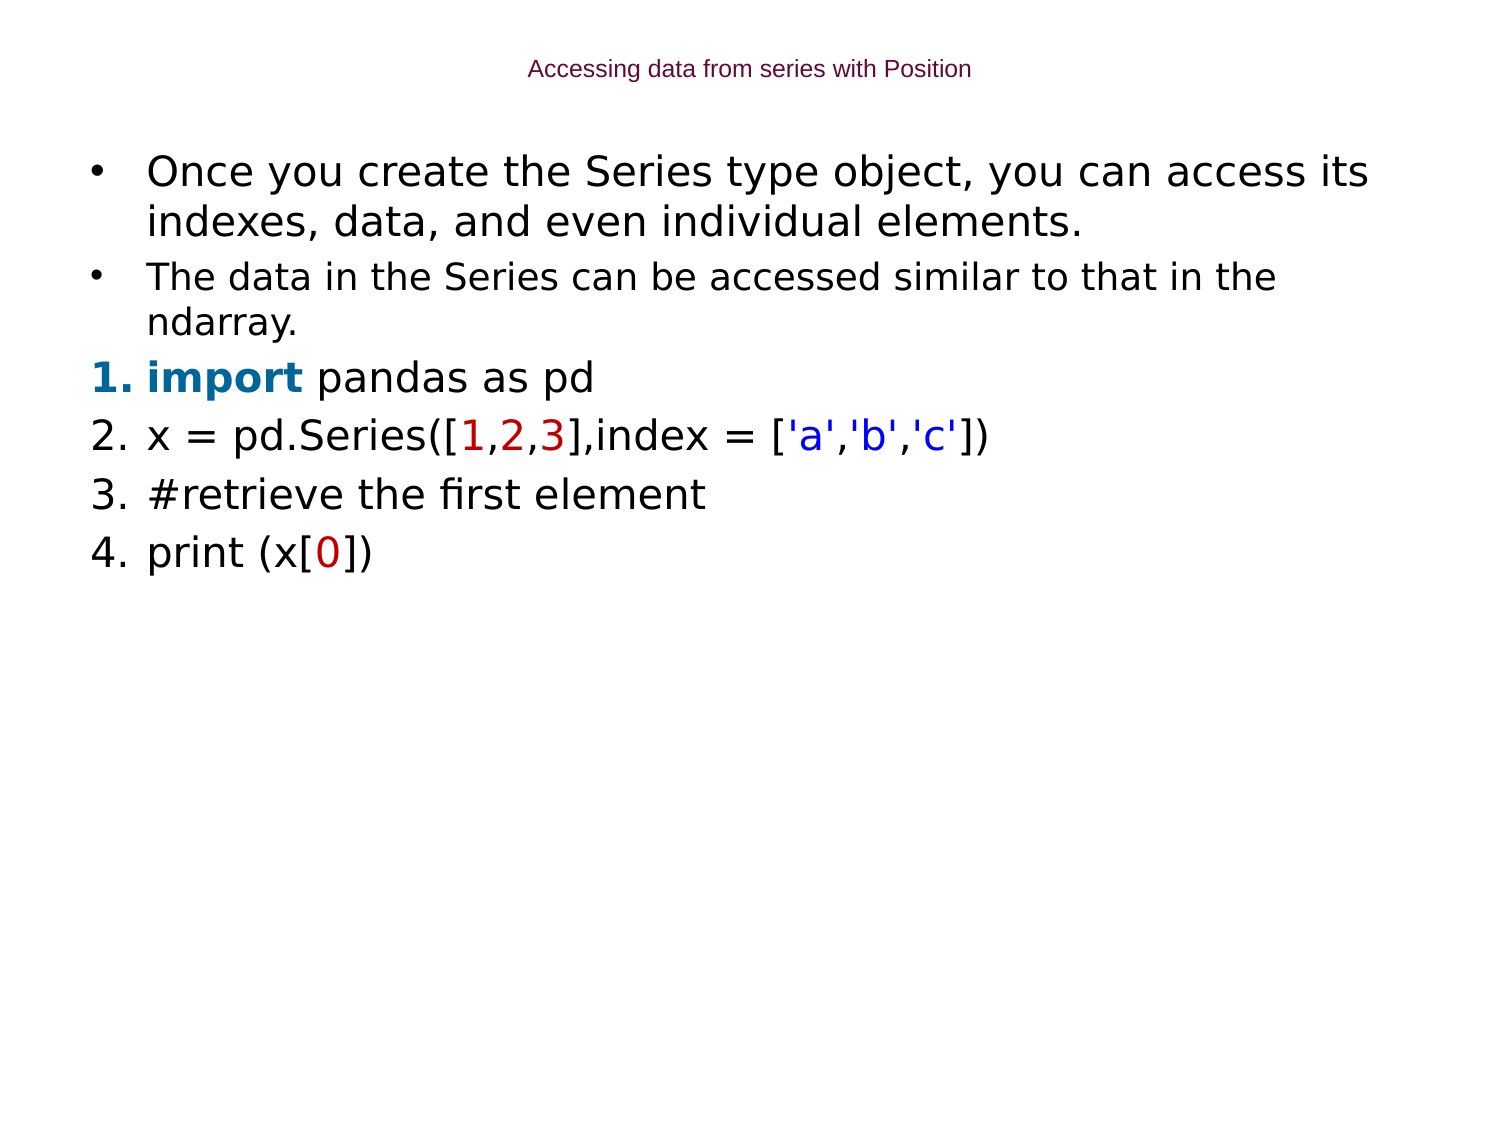

# Accessing data from series with Position
Once you create the Series type object, you can access its indexes, data, and even individual elements.
The data in the Series can be accessed similar to that in the ndarray.
import pandas as pd
x = pd.Series([1,2,3],index = ['a','b','c'])
#retrieve the first element
print (x[0])